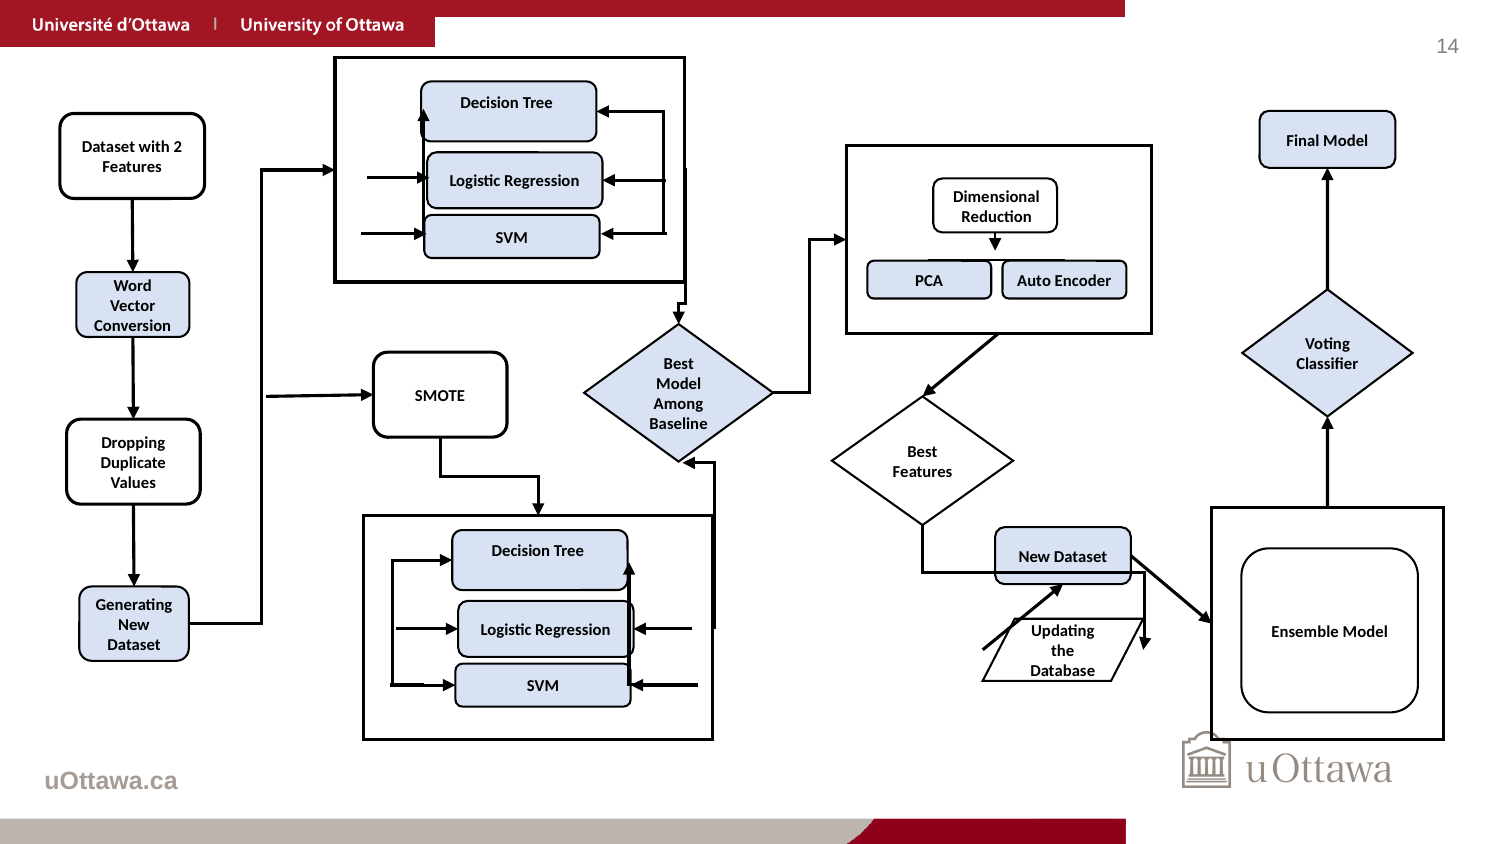

Decision Tree

Final Model
Dataset with 2 Features

Logistic Regression
Dimensional Reduction
SVM
PCA
Auto Encoder
Word Vector Conversion
Voting
Classifier
Best Model Among
Baseline
SMOTE
Best Features
Dropping Duplicate Values

New Dataset
Decision Tree

Ensemble Model
Generating New Dataset
Logistic Regression
Updating the Database
SVM